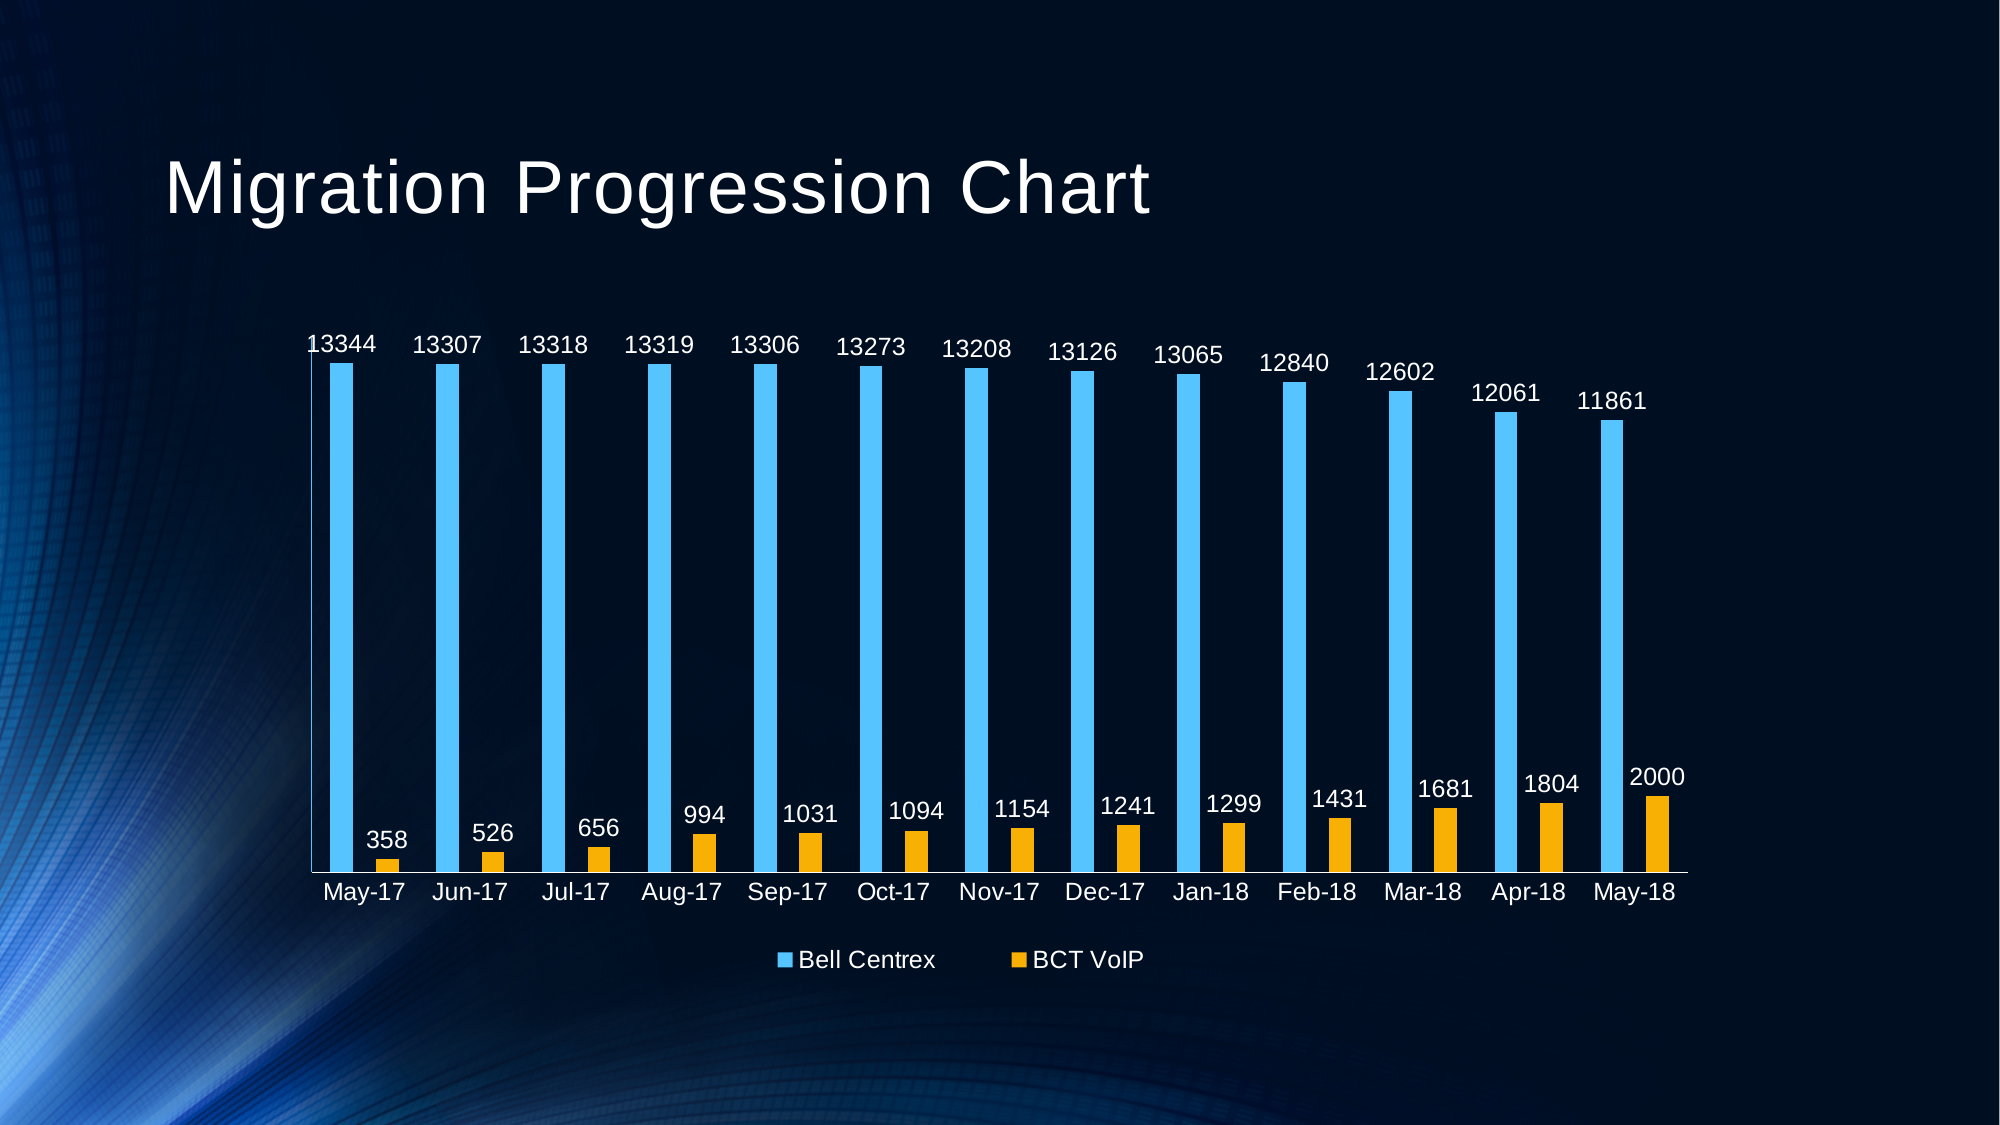

# Migration Progression Chart

### Chart

| Category | Bell Centrex | BCT VoIP |
|---|---|---|
| 42856.0 | 13344.0 | 358.0 |
| 42887.0 | 13307.0 | 526.0 |
| 42917.0 | 13318.0 | 656.0 |
| 42948.0 | 13319.0 | 994.0 |
| 42979.0 | 13306.0 | 1031.0 |
| 43009.0 | 13273.0 | 1094.0 |
| 43040.0 | 13208.0 | 1154.0 |
| 43070.0 | 13126.0 | 1241.0 |
| 43101.0 | 13065.0 | 1299.0 |
| 43132.0 | 12840.0 | 1431.0 |
| 43160.0 | 12602.0 | 1681.0 |
| 43191.0 | 12061.0 | 1804.0 |
| 43221.0 | 11861.0 | 2000.0 |